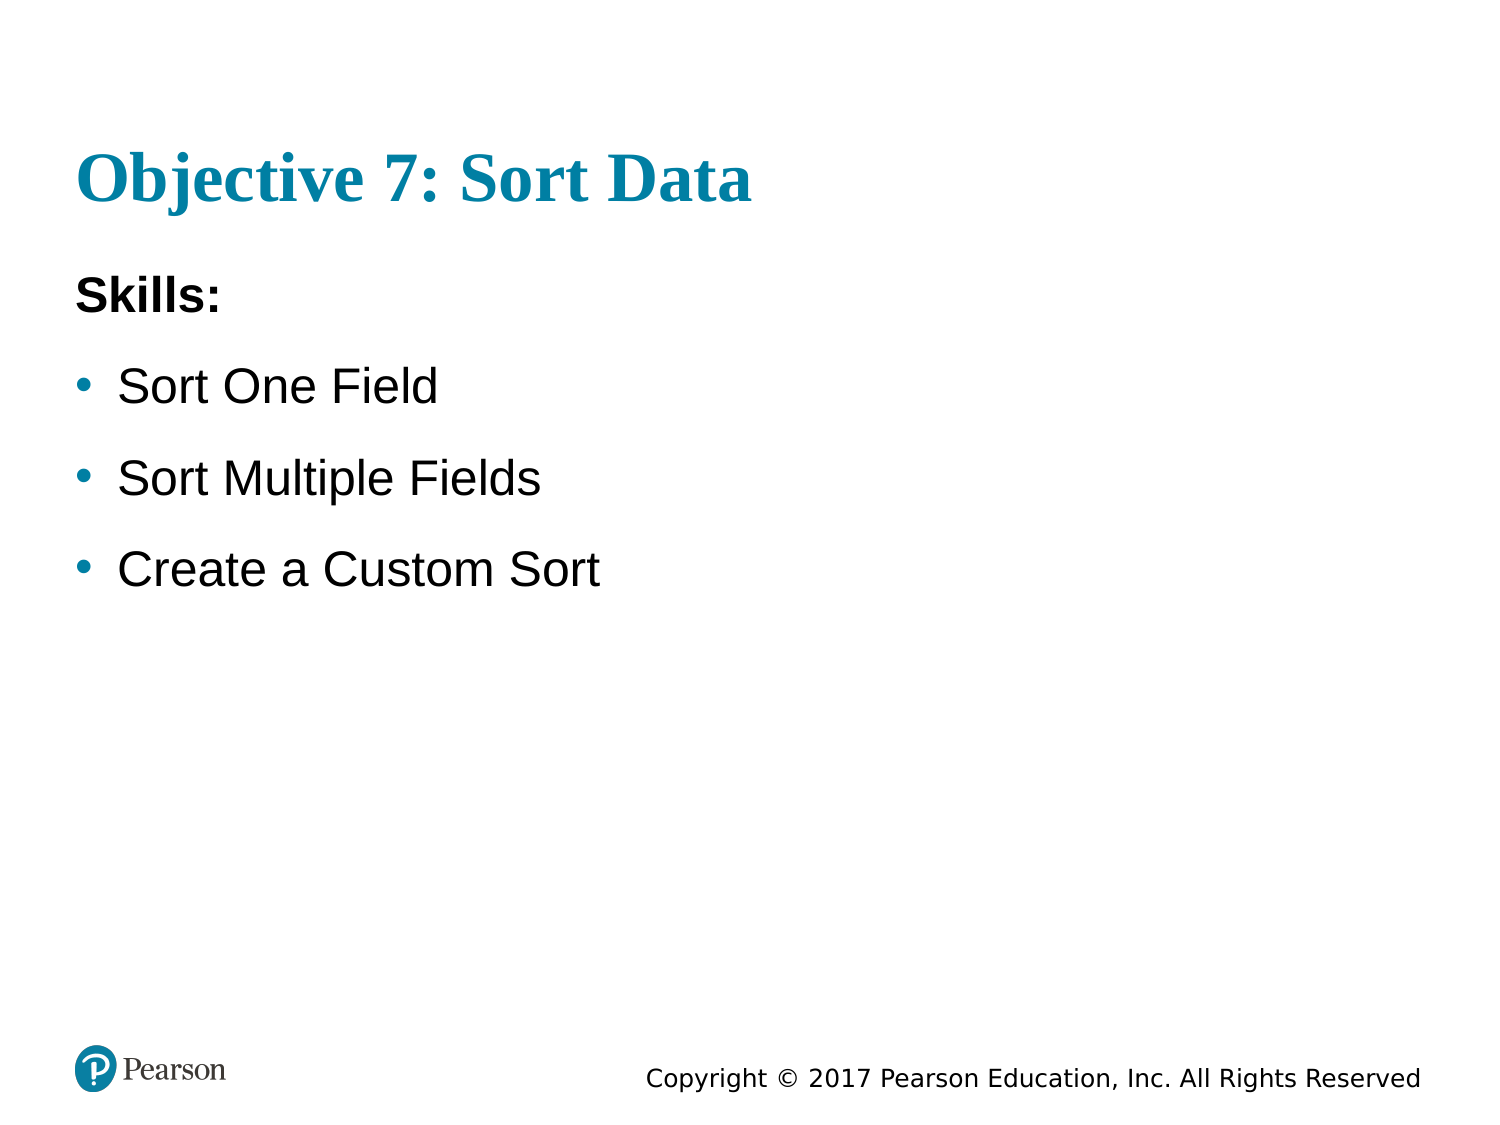

# Objective 7: Sort Data
Skills:
Sort One Field
Sort Multiple Fields
Create a Custom Sort